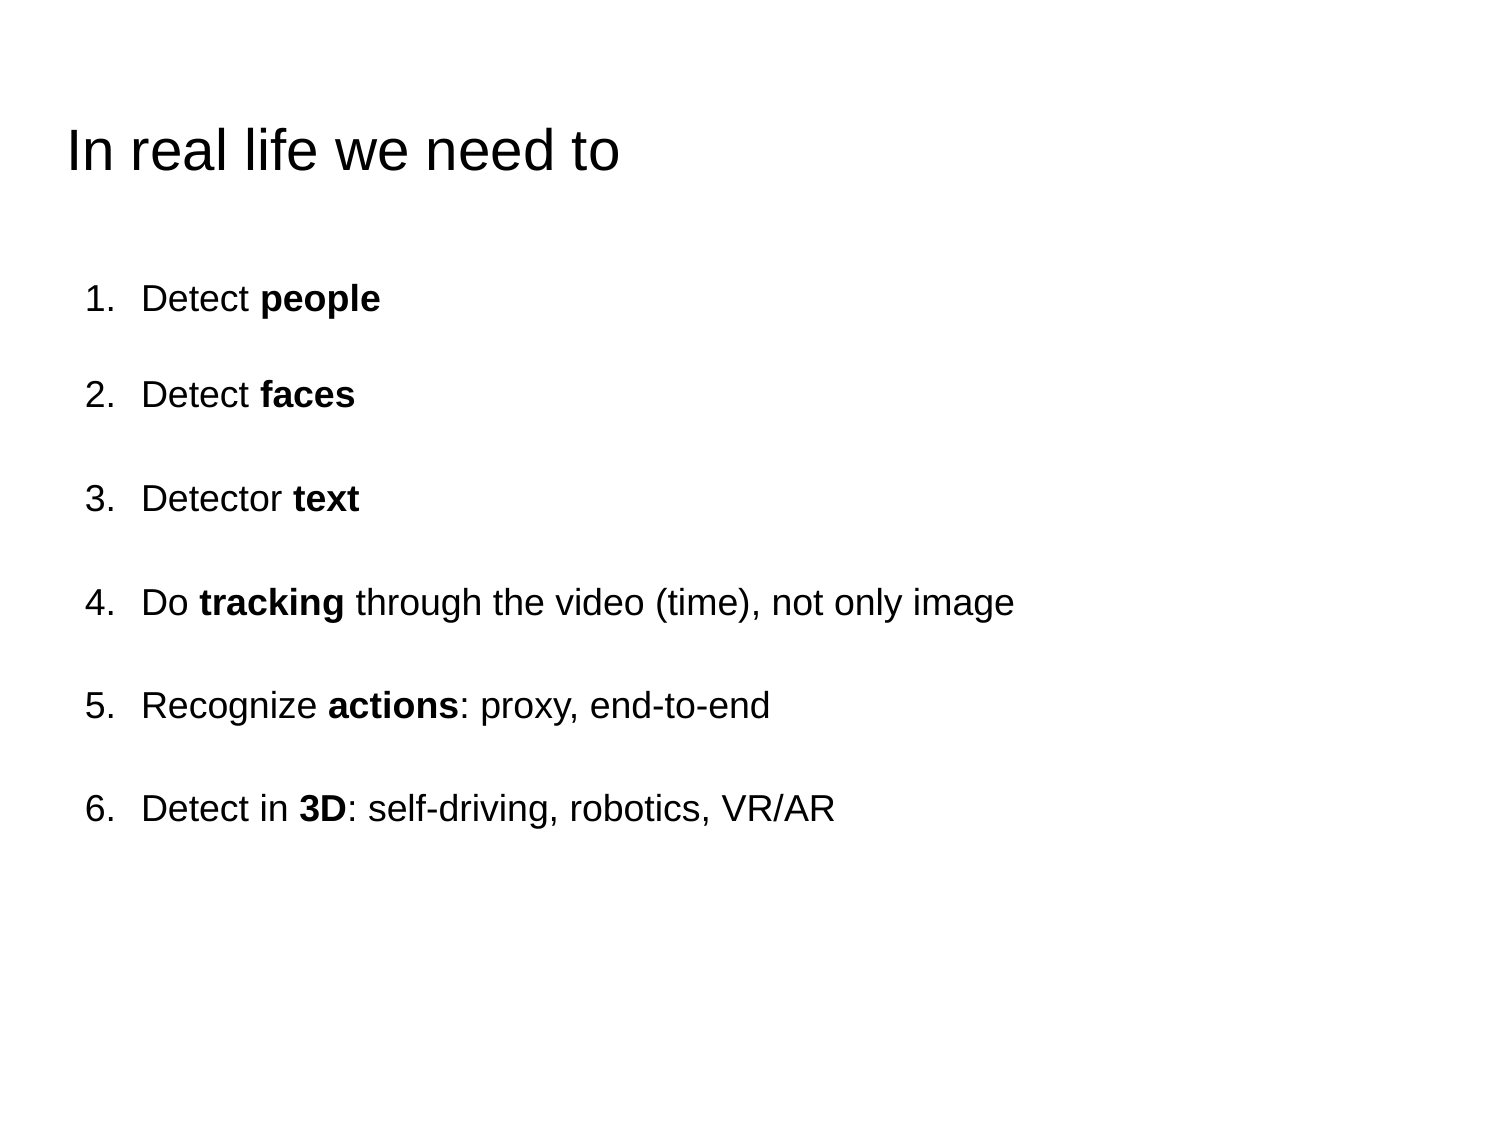

# In real life we need to
Detect people
Detect faces
Detector text
Do tracking through the video (time), not only image
Recognize actions: proxy, end-to-end
Detect in 3D: self-driving, robotics, VR/AR